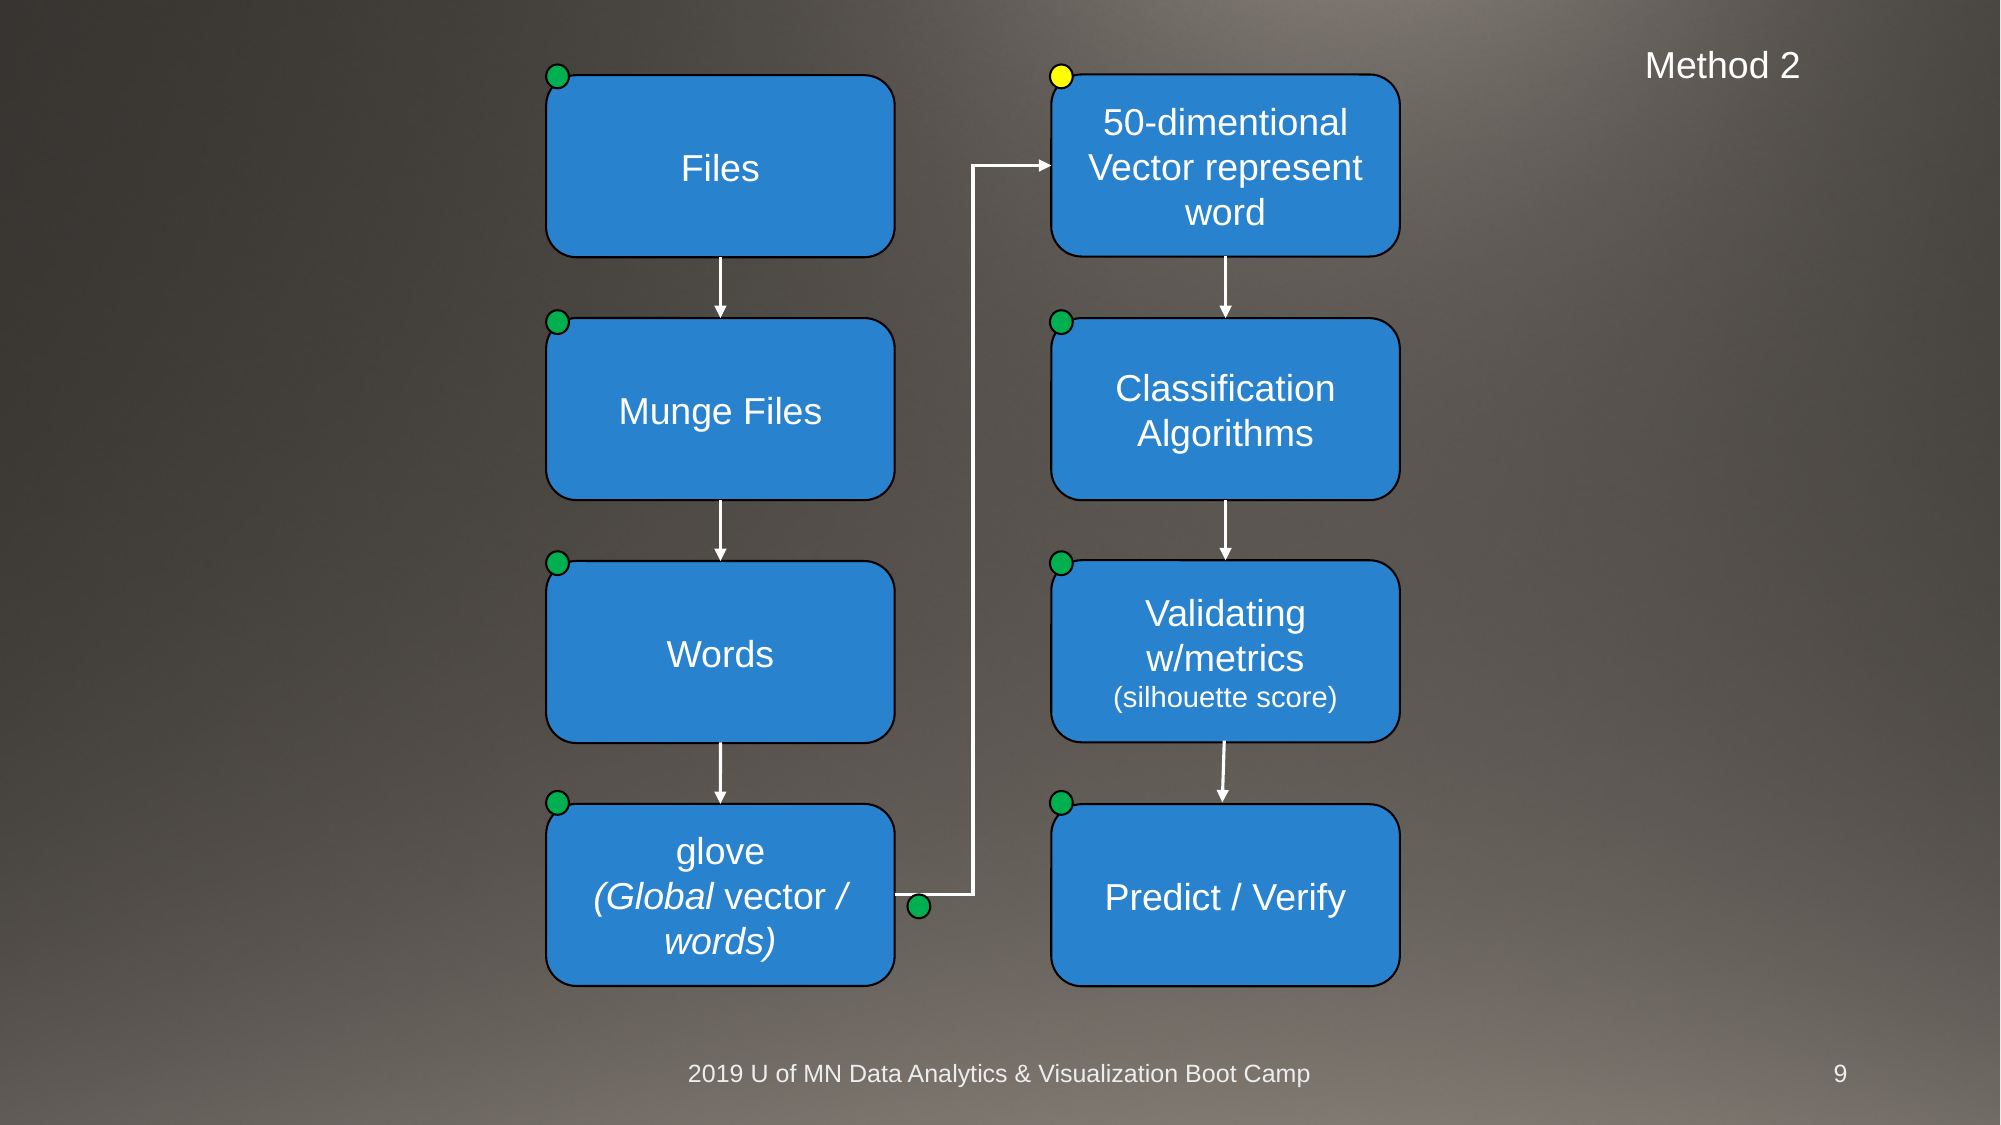

Method 2

50-dimentional
Vector represent word
Files

Munge Files
Classification Algorithms

Validating w/metrics
(silhouette score)
Words

glove
(Global vector / words)
Predict / Verify

2019 U of MN Data Analytics & Visualization Boot Camp
9